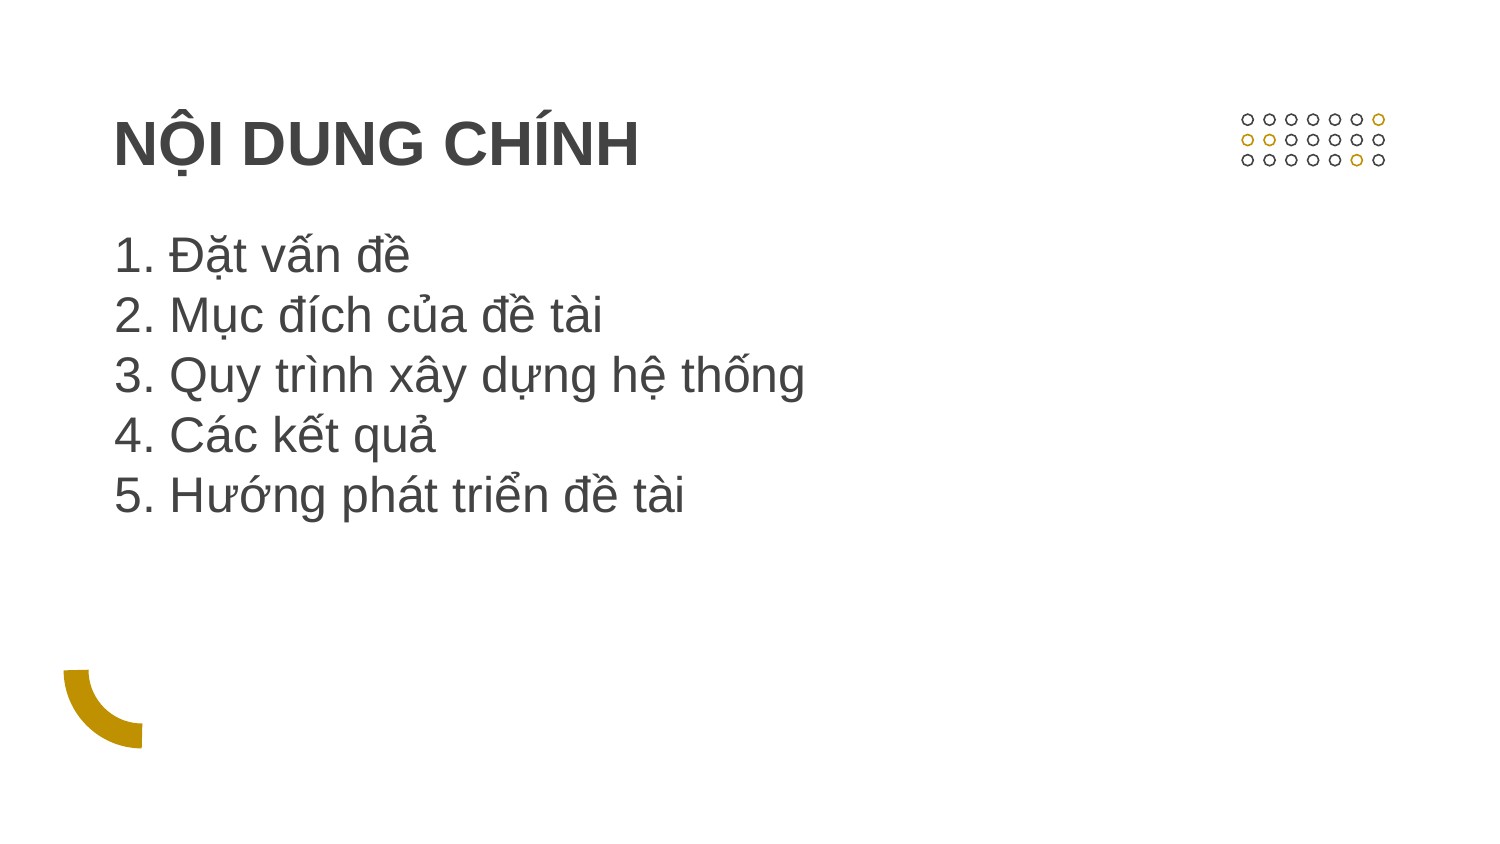

NỘI DUNG CHÍNH
1. Đặt vấn đề
2. Mục đích của đề tài
3. Quy trình xây dựng hệ thống
4. Các kết quả
5. Hướng phát triển đề tài